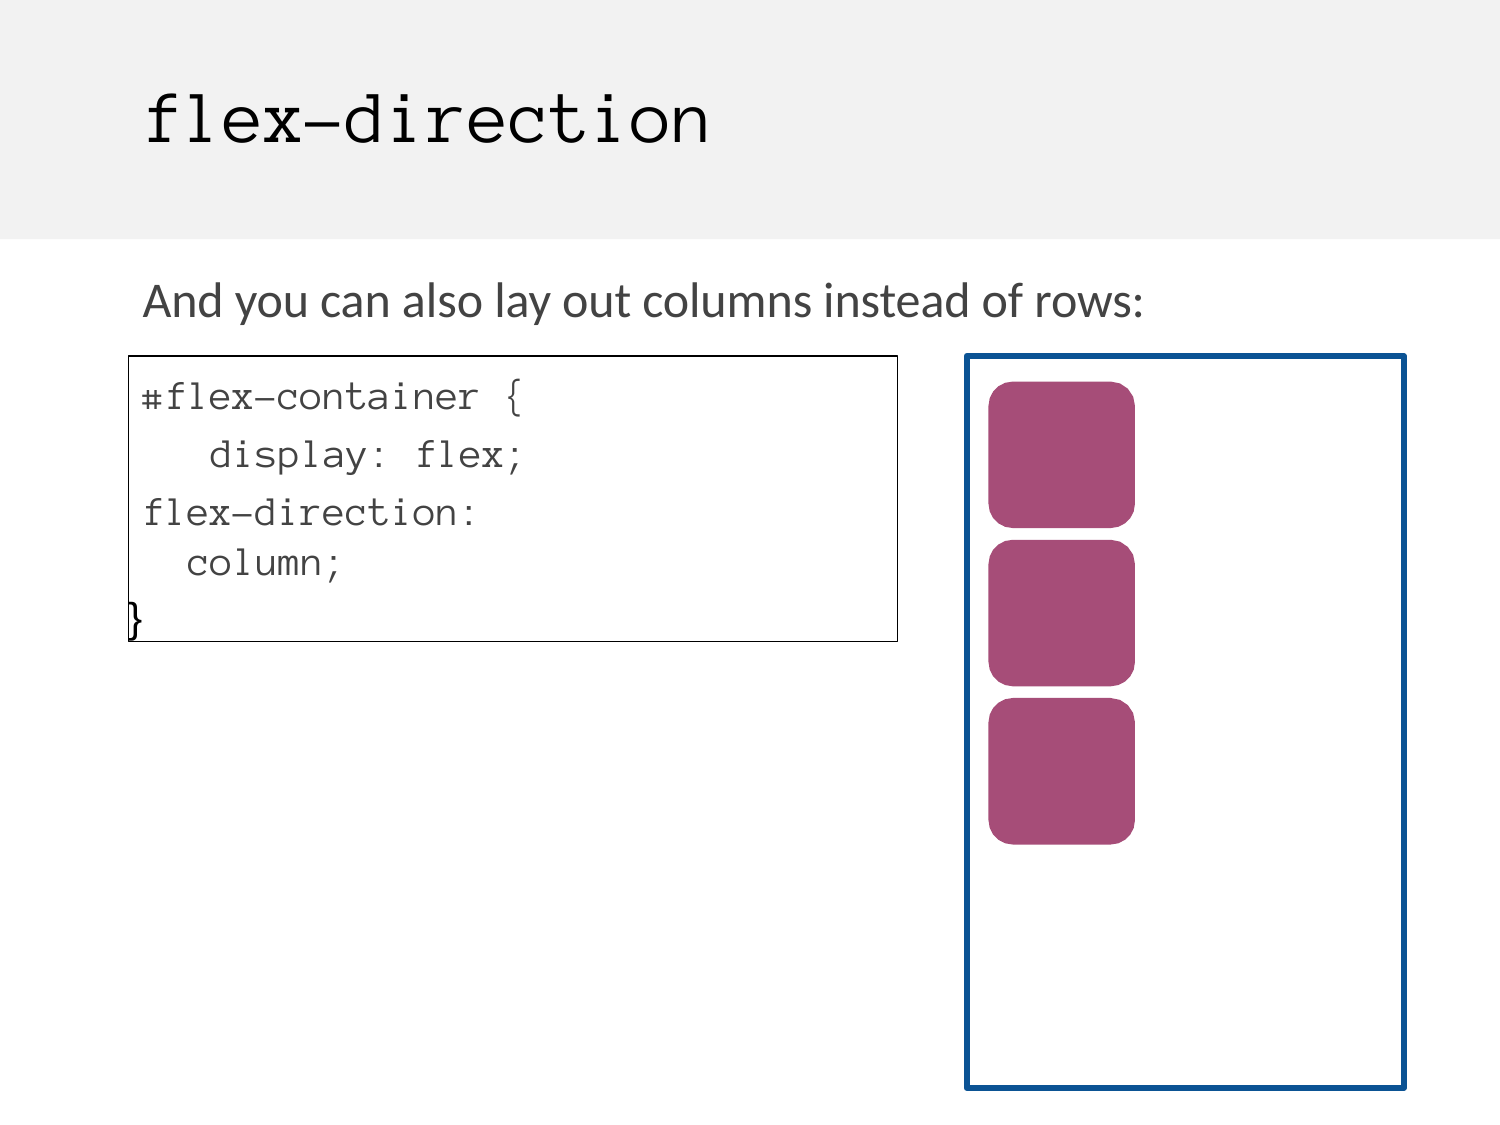

# flex-direction
And you can also lay out columns instead of rows:

#flex-container {  display: flex;
flex-direction: column;
}